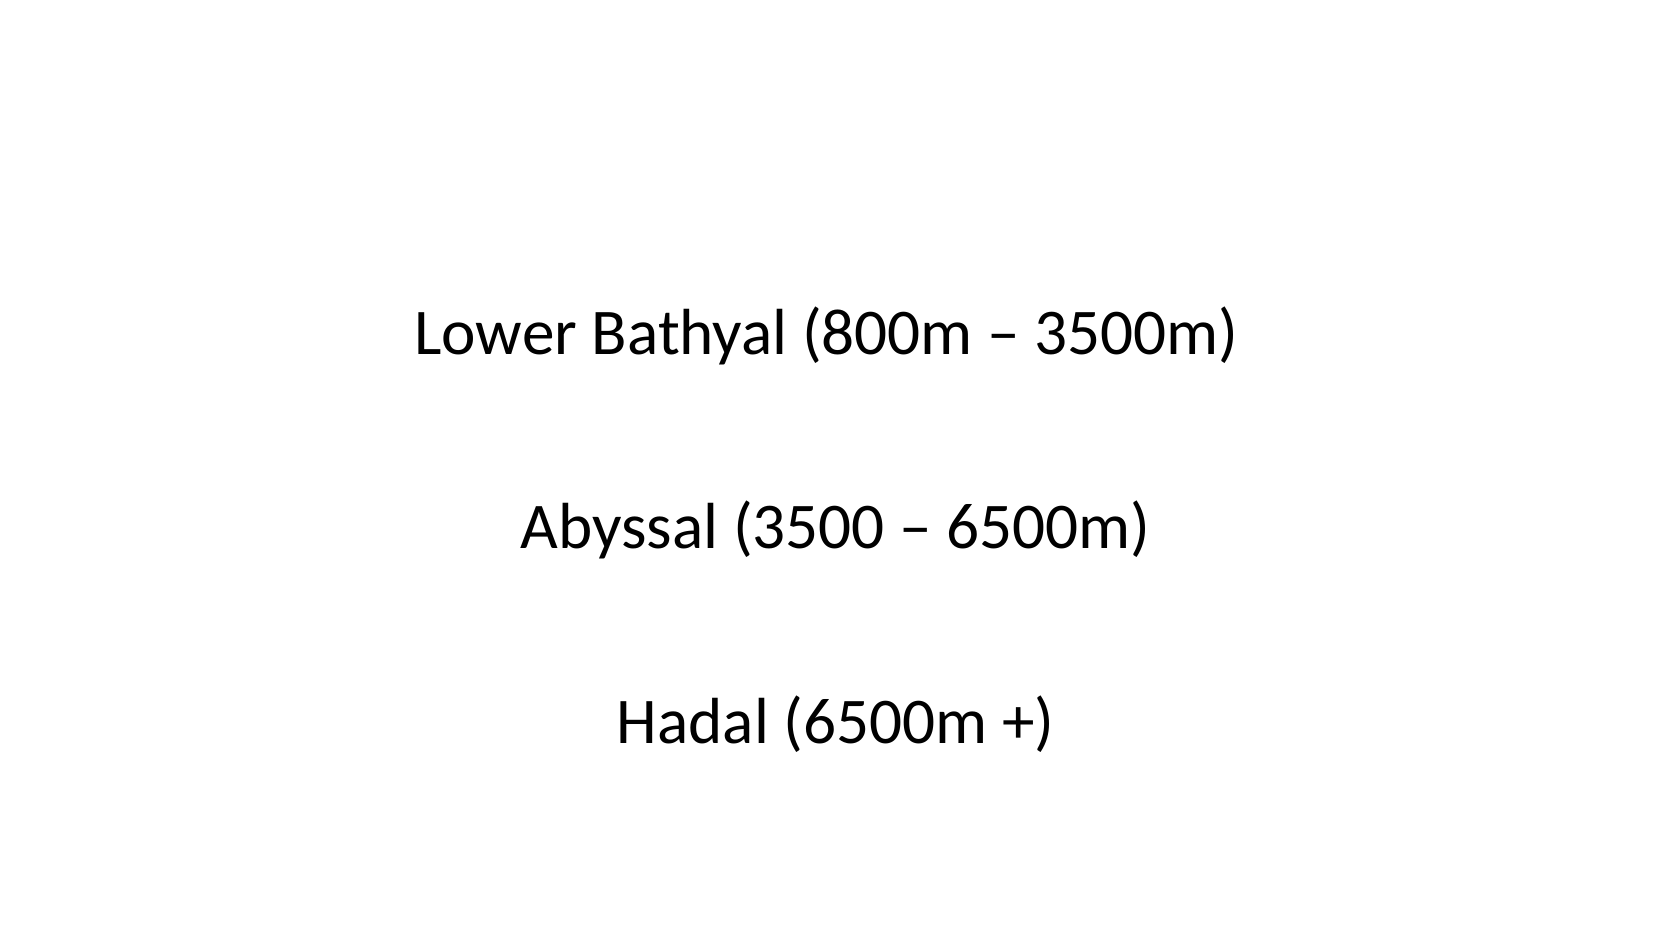

Lower Bathyal (800m – 3500m)

Abyssal (3500 – 6500m)

Hadal (6500m +)